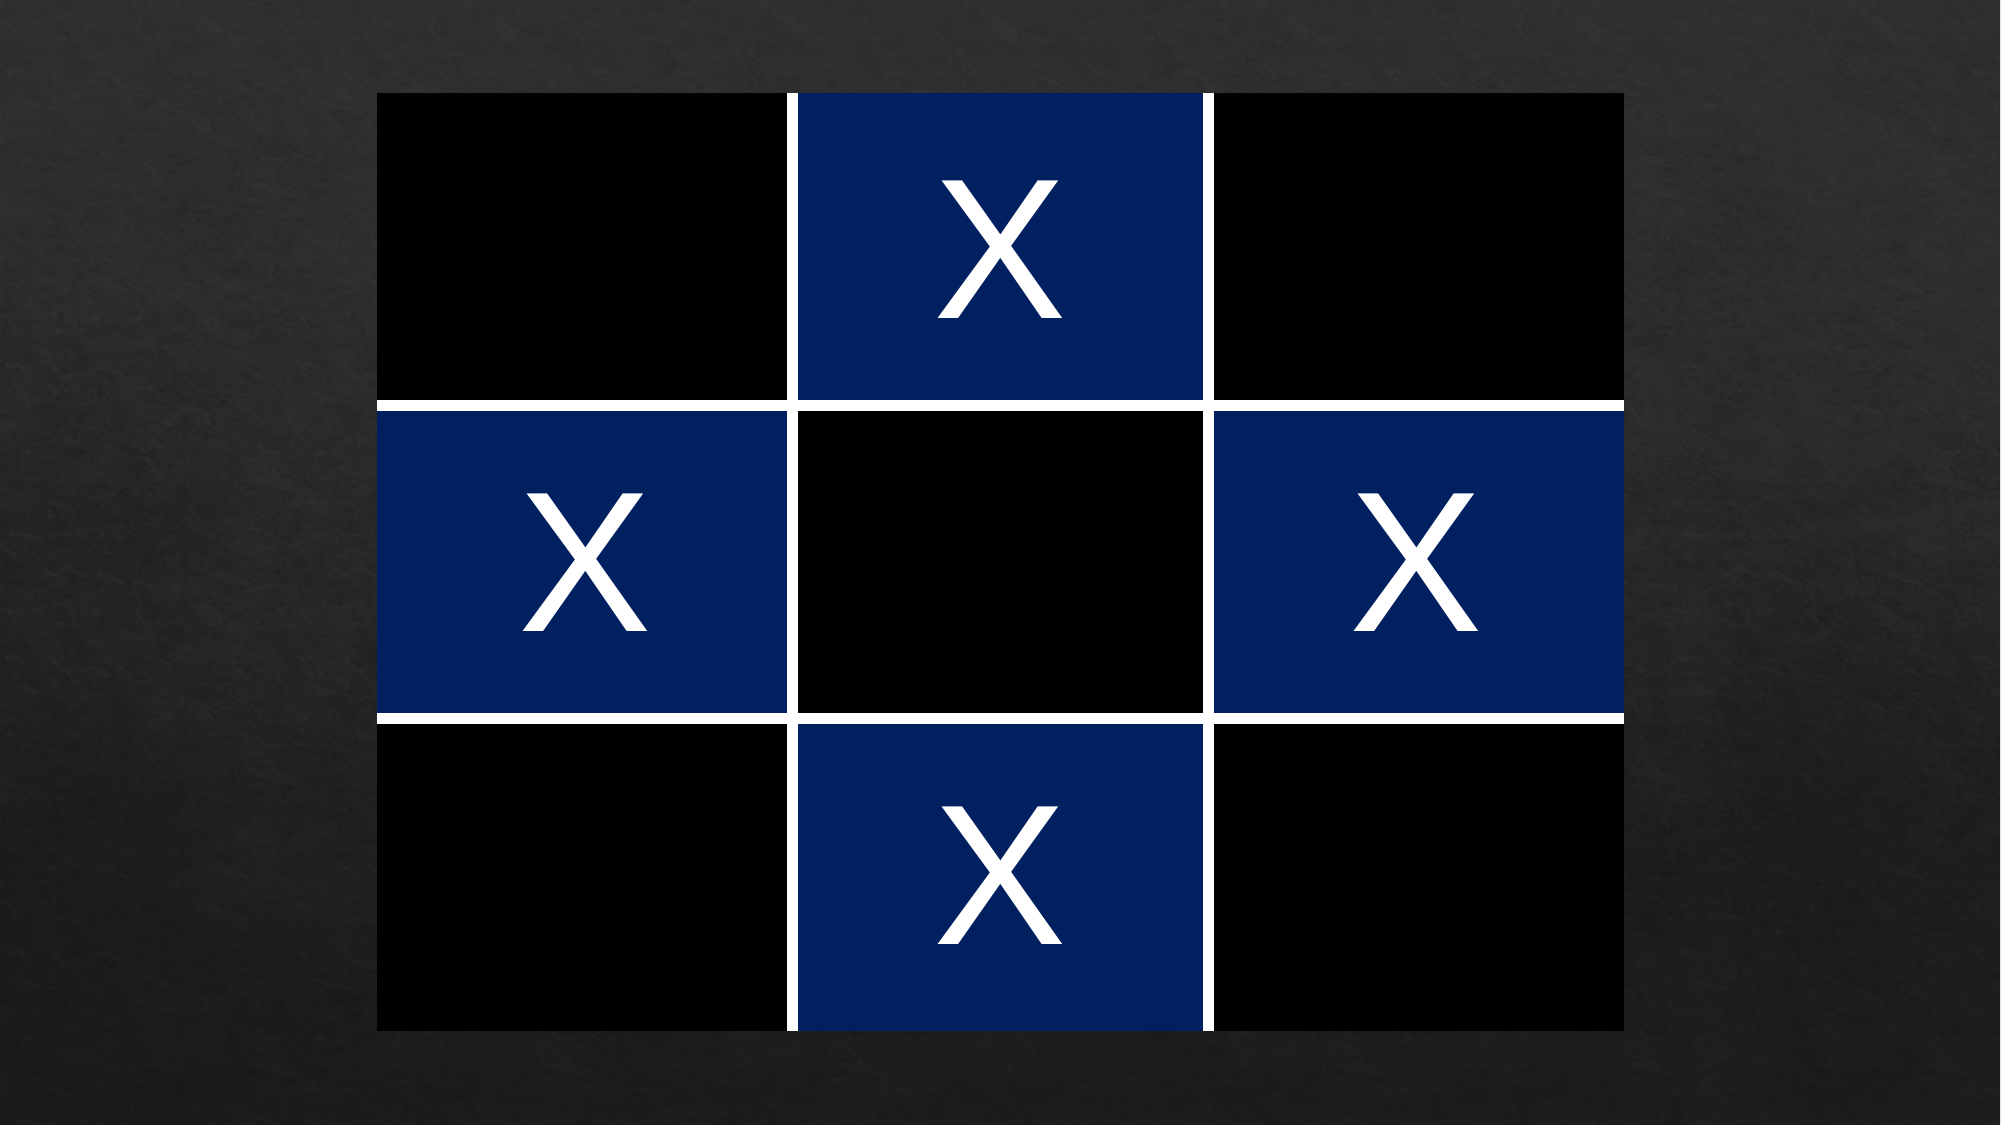

|  | X |  |
| --- | --- | --- |
| X |  | X |
|  | X |  |